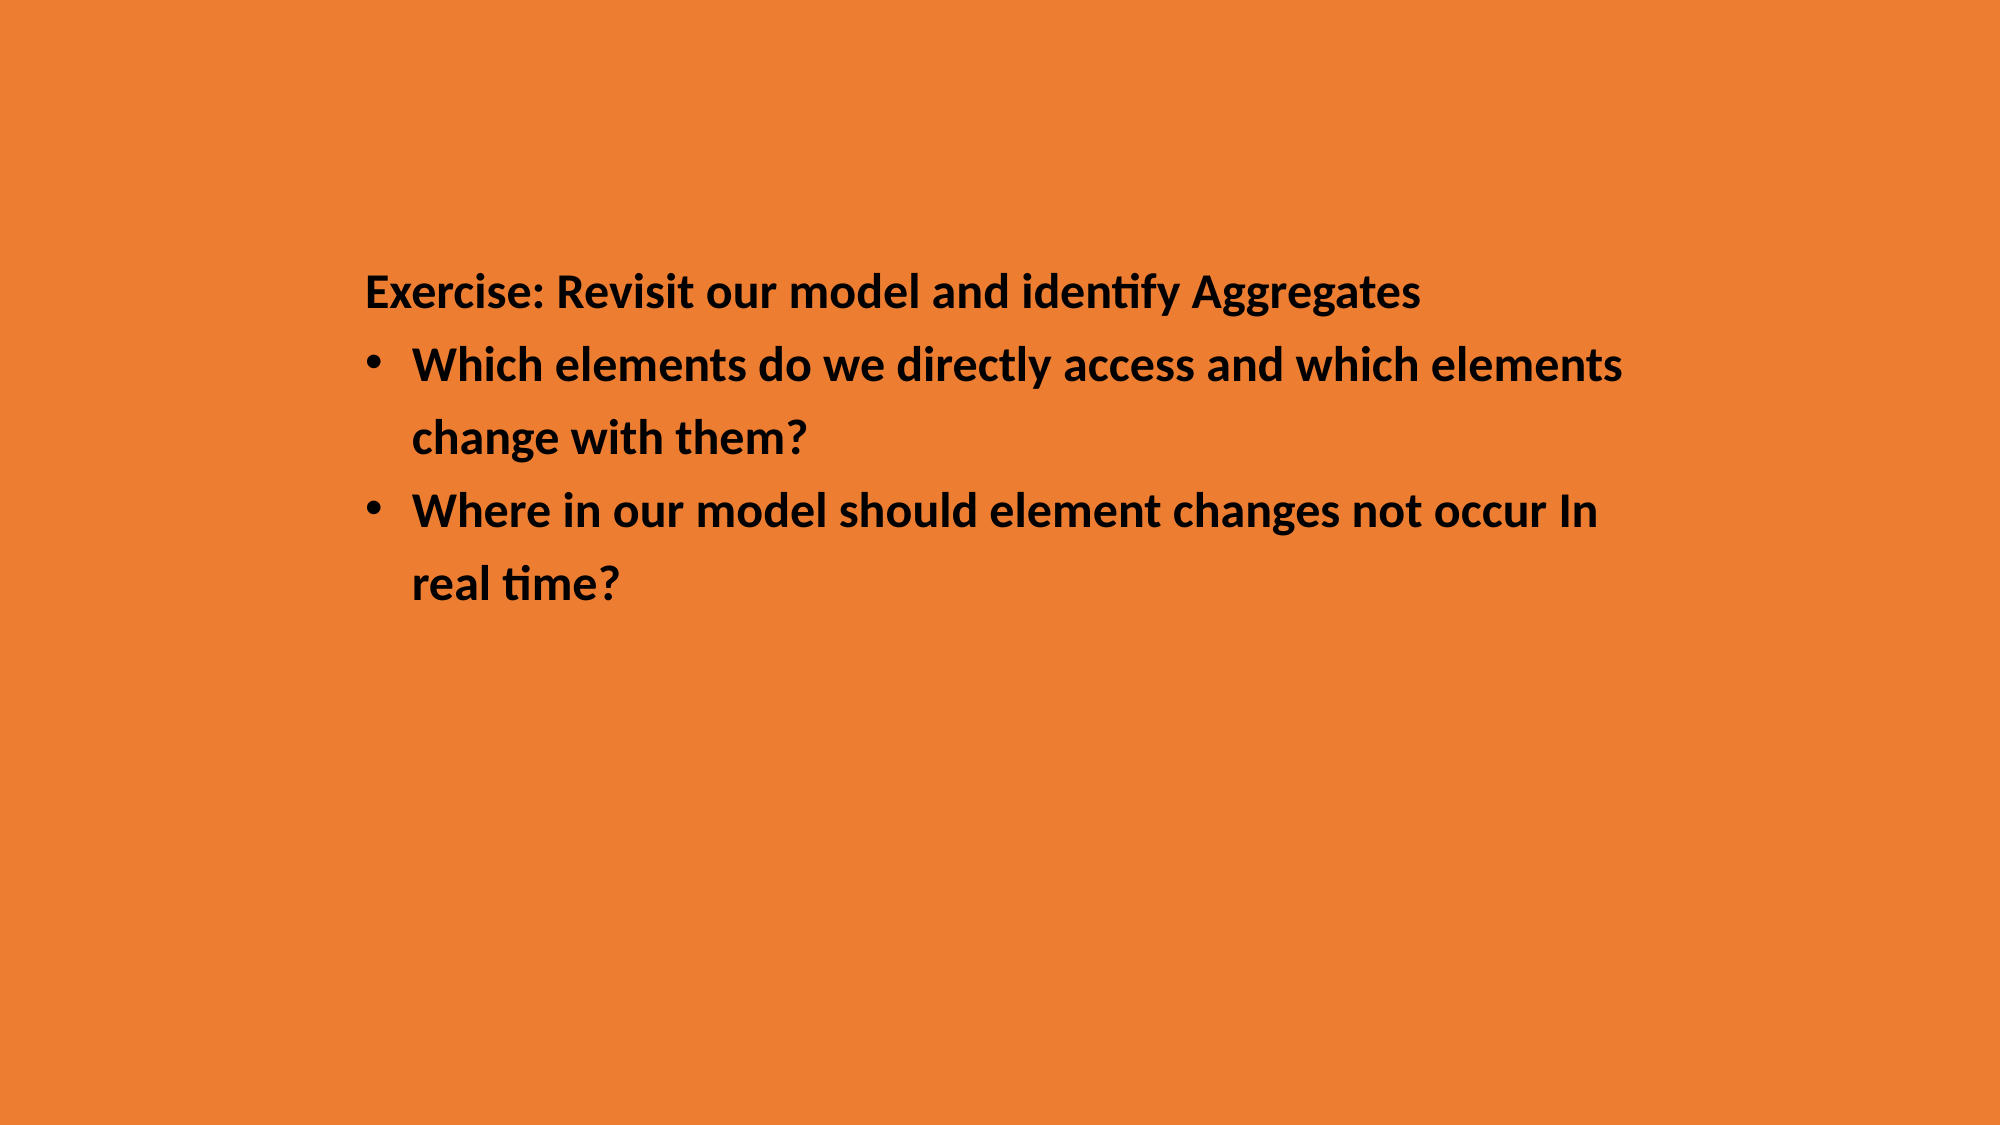

Exercise: Revisit our model and identify Aggregates
Which elements do we directly access and which elements change with them?
Where in our model should element changes not occur In real time?